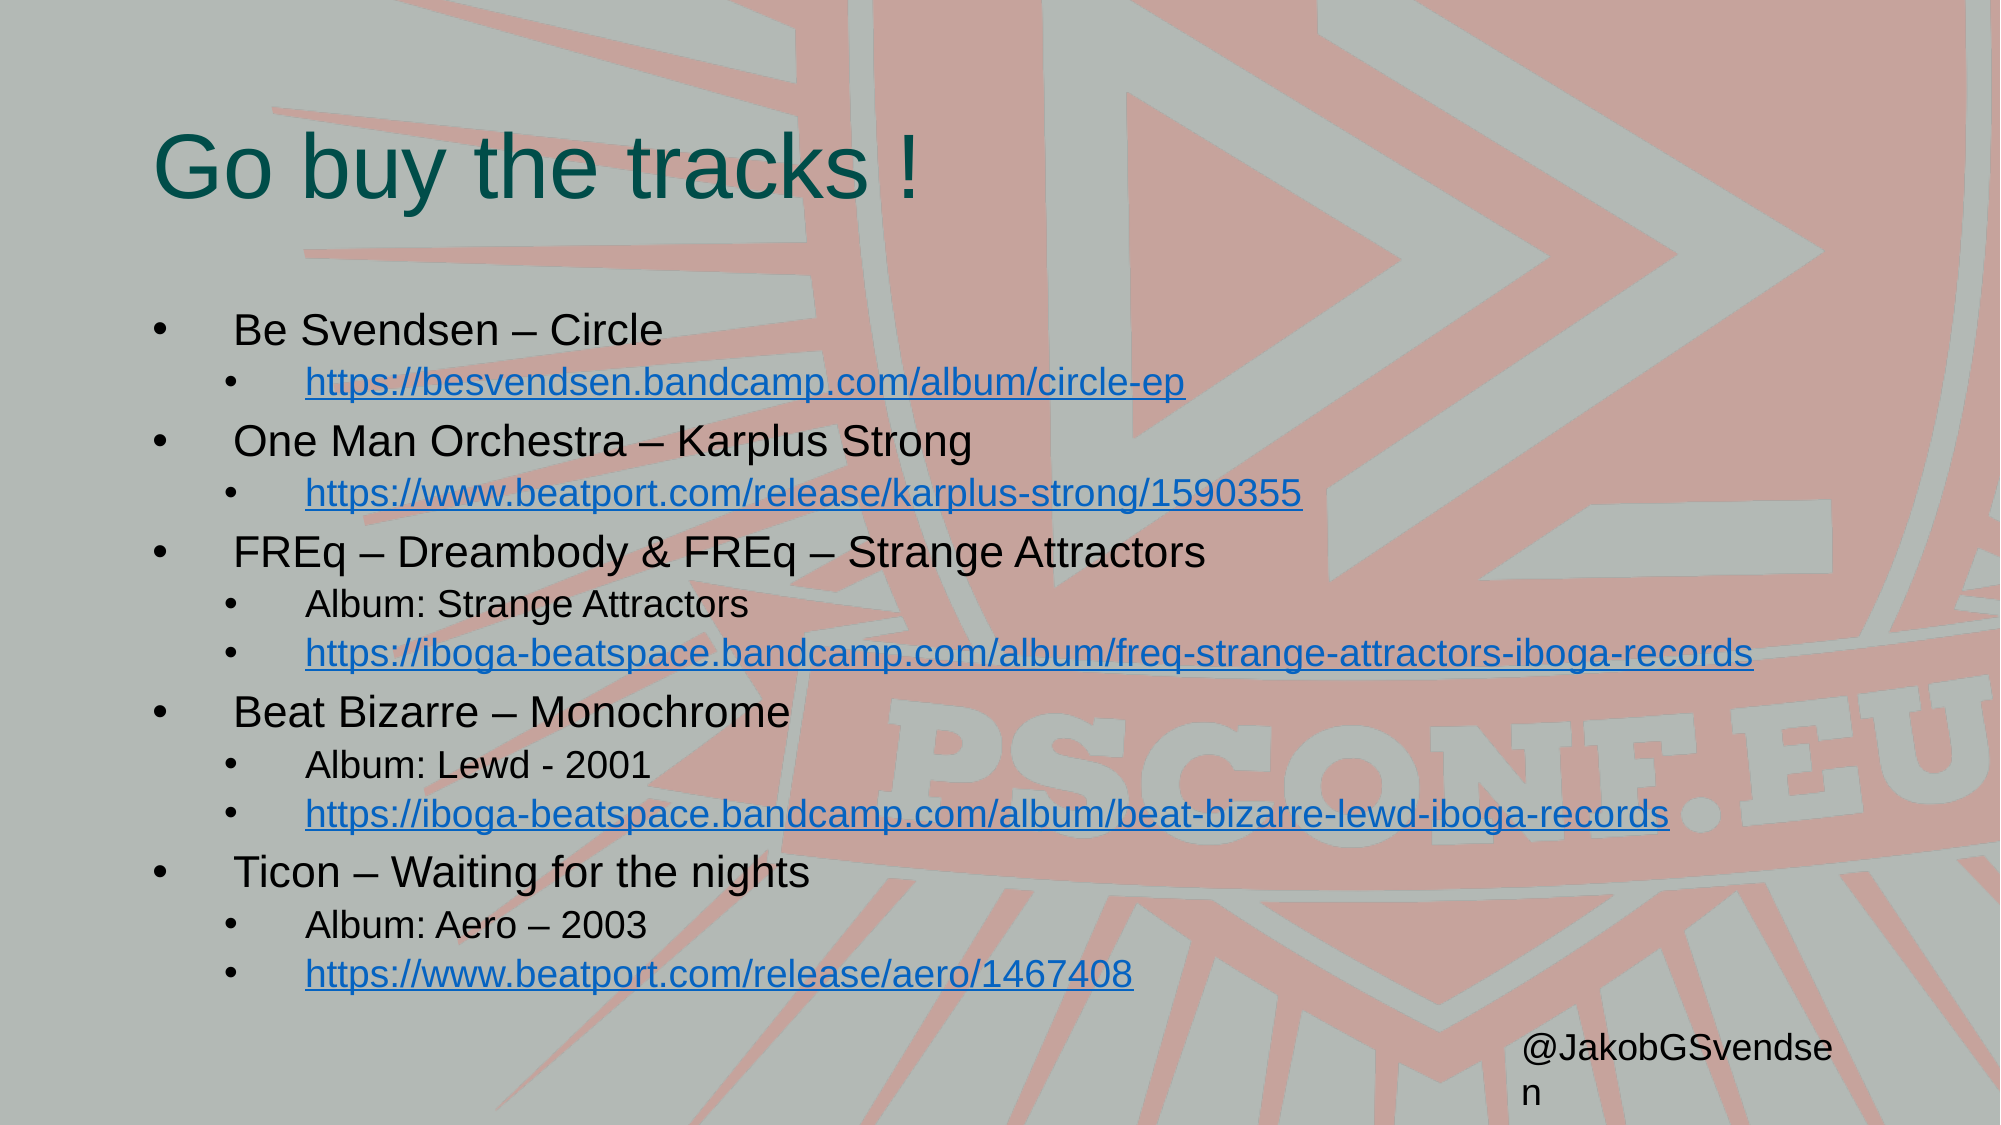

# Go buy the tracks !
Be Svendsen – Circle
https://besvendsen.bandcamp.com/album/circle-ep
One Man Orchestra – Karplus Strong
https://www.beatport.com/release/karplus-strong/1590355
FREq – Dreambody & FREq – Strange Attractors
Album: Strange Attractors
https://iboga-beatspace.bandcamp.com/album/freq-strange-attractors-iboga-records
Beat Bizarre – Monochrome
Album: Lewd - 2001
https://iboga-beatspace.bandcamp.com/album/beat-bizarre-lewd-iboga-records
Ticon – Waiting for the nights
Album: Aero – 2003
https://www.beatport.com/release/aero/1467408

@JakobGSvendsen